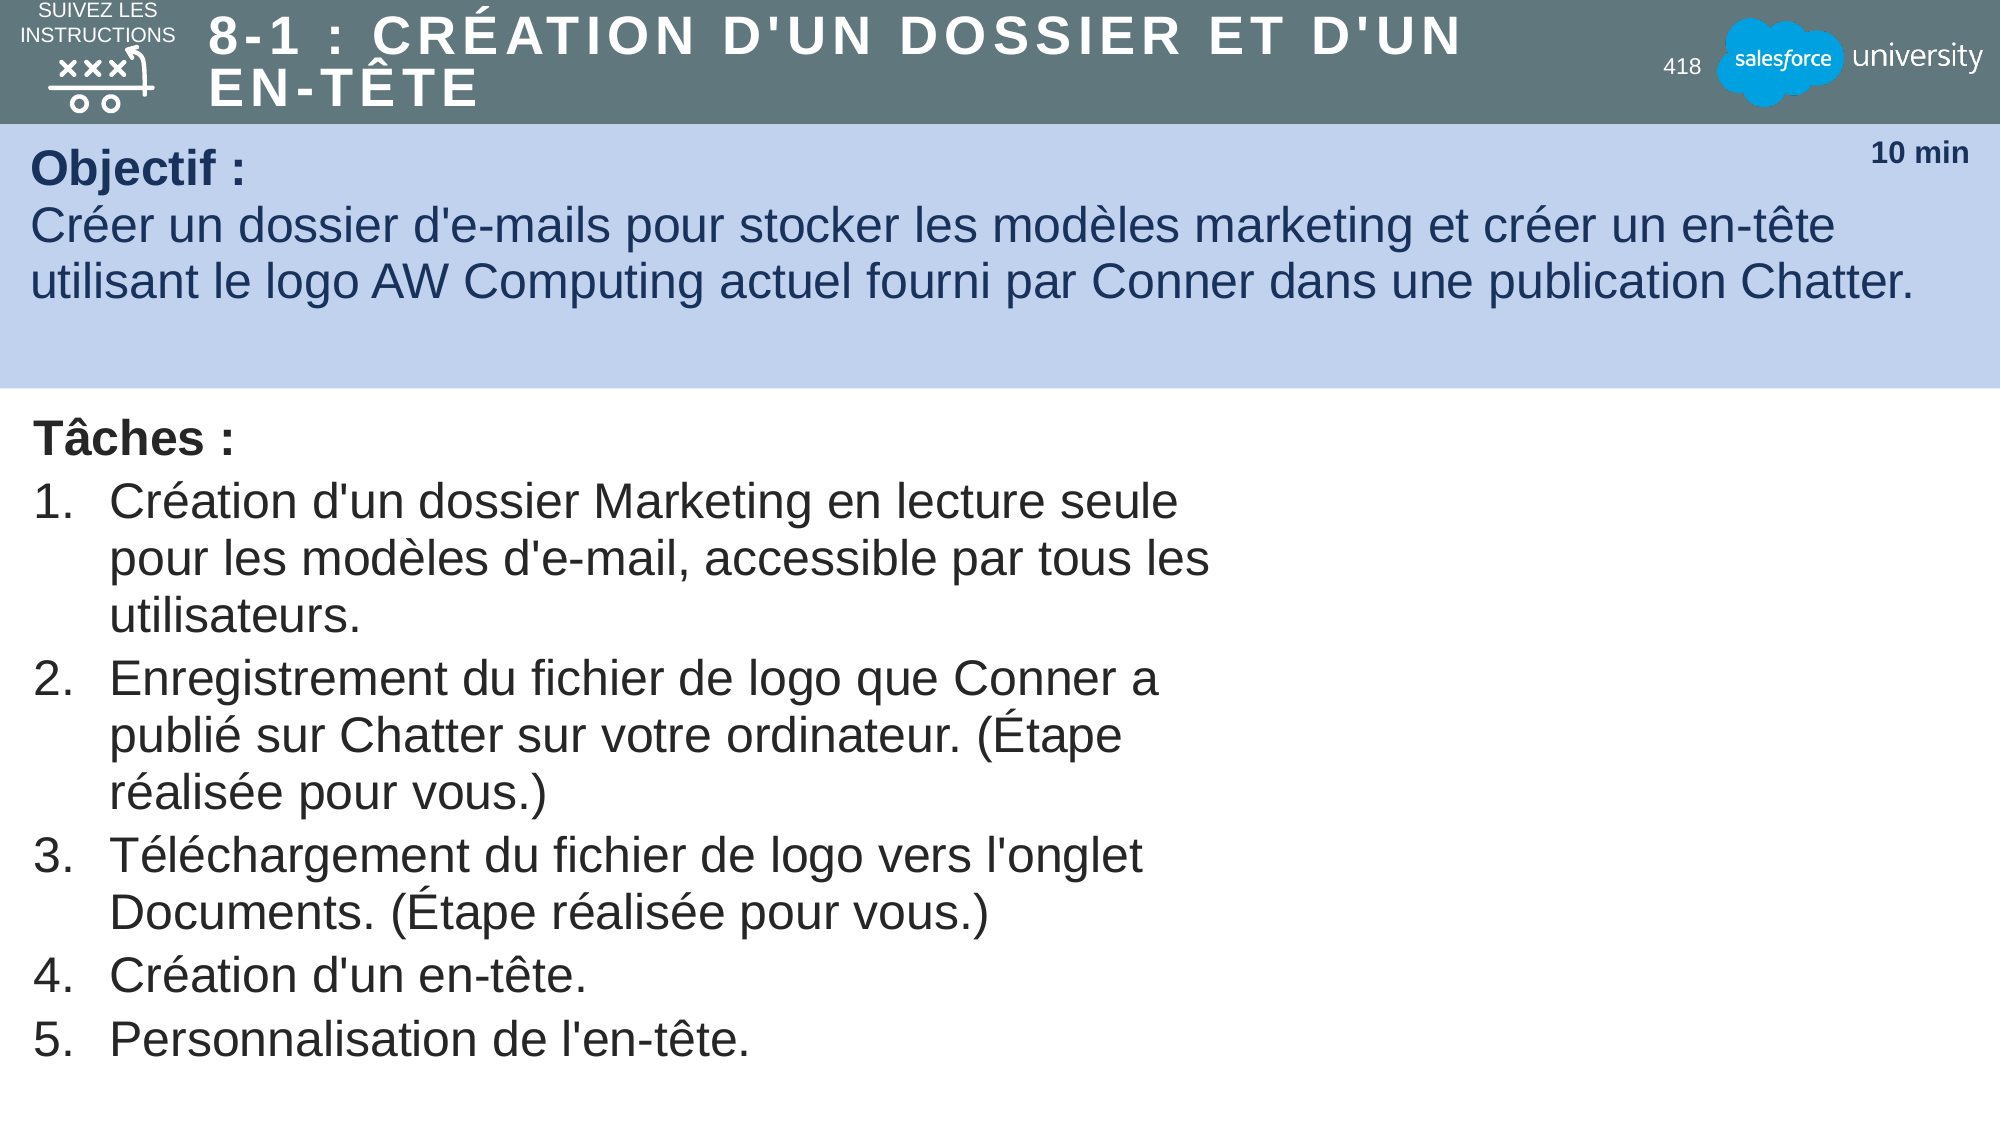

SUIVEZ LES INSTRUCTIONS
# 8-1 : Création d'un dossier et d'un en-tête
418
Objectif :
Créer un dossier d'e-mails pour stocker les modèles marketing et créer un en-tête utilisant le logo AW Computing actuel fourni par Conner dans une publication Chatter.

10 min
Tâches :
Création d'un dossier Marketing en lecture seule pour les modèles d'e-mail, accessible par tous les utilisateurs.
Enregistrement du fichier de logo que Conner a publié sur Chatter sur votre ordinateur. (Étape réalisée pour vous.)
Téléchargement du fichier de logo vers l'onglet Documents. (Étape réalisée pour vous.)
Création d'un en-tête.
Personnalisation de l'en-tête.